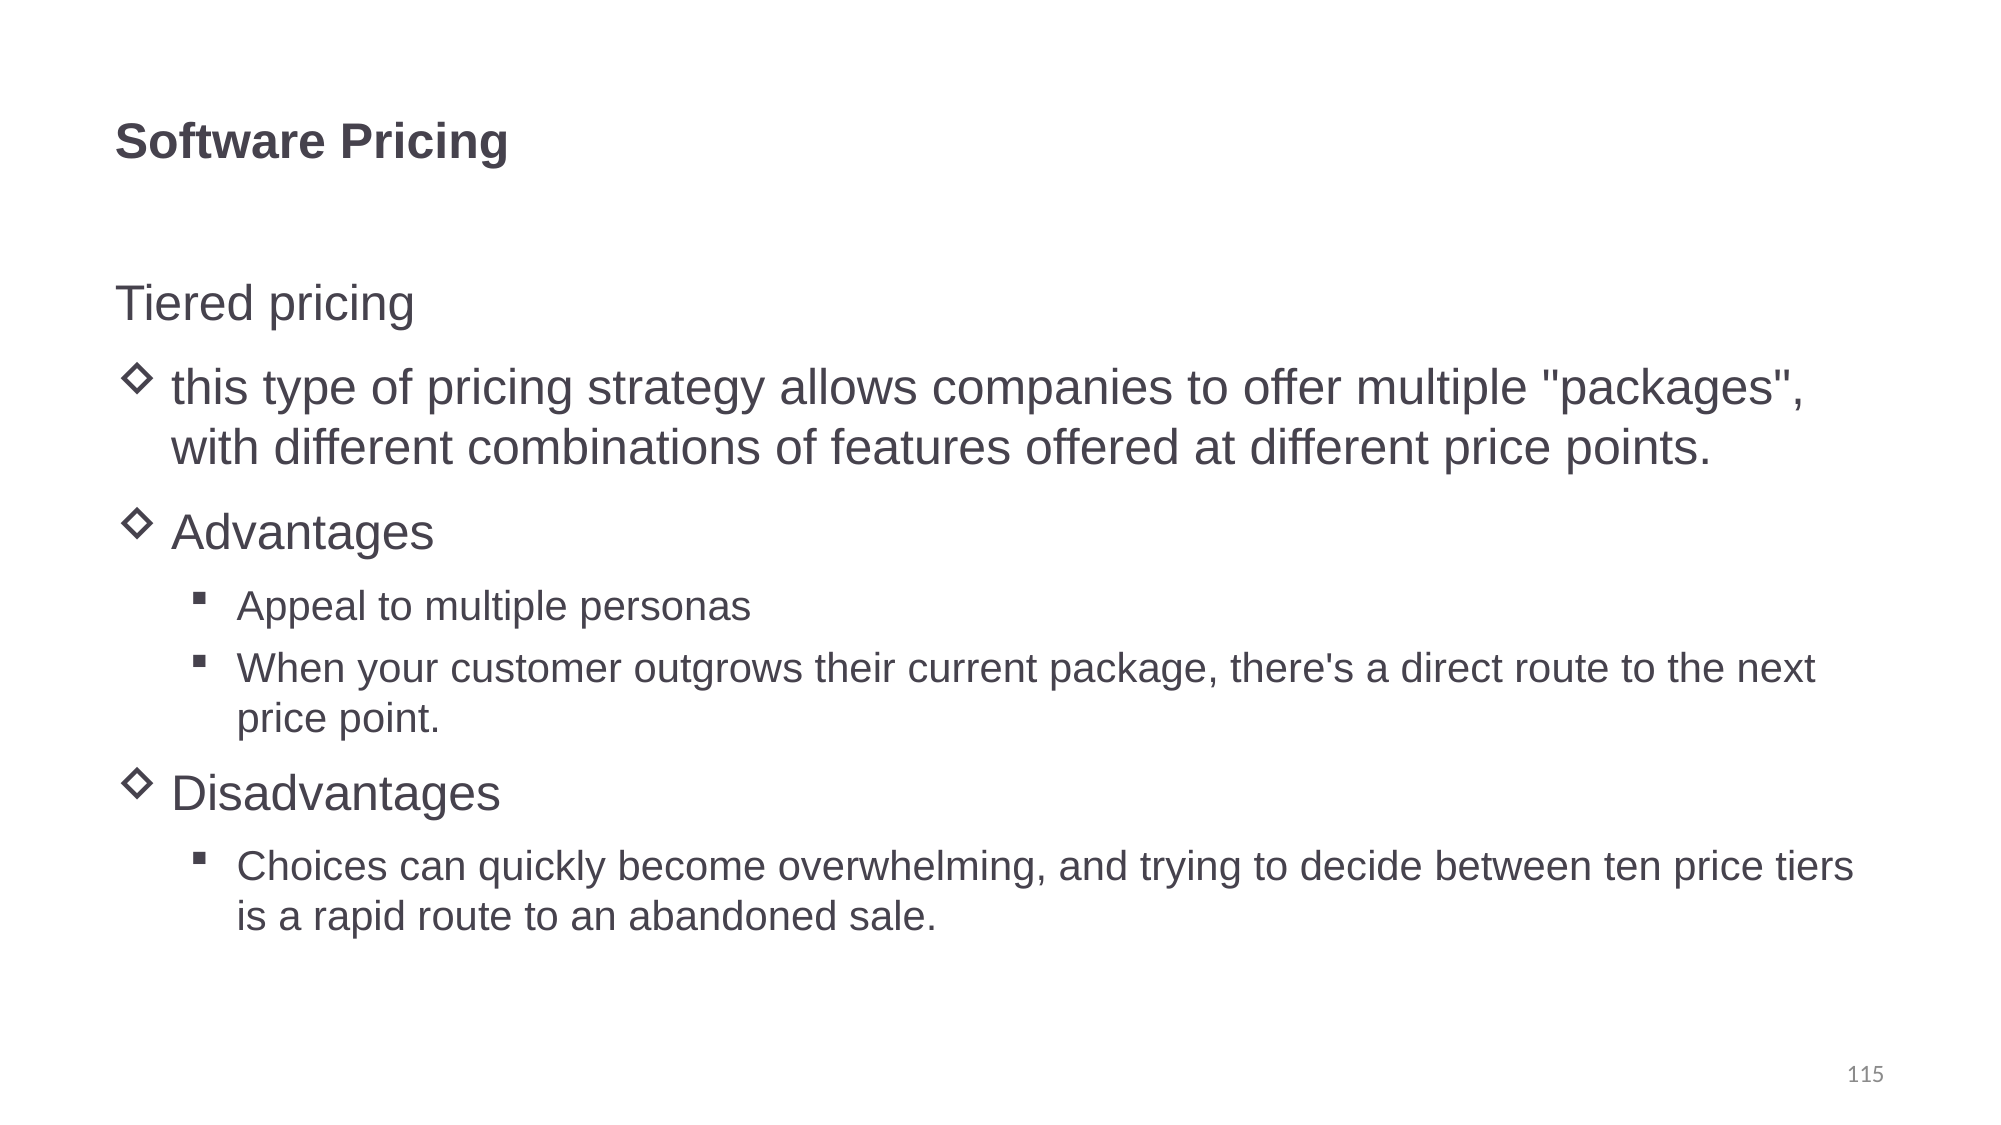

# Software Pricing
Tiered pricing
this type of pricing strategy allows companies to offer multiple "packages", with different combinations of features offered at different price points.
Advantages
Appeal to multiple personas
When your customer outgrows their current package, there's a direct route to the next price point.
Disadvantages
Choices can quickly become overwhelming, and trying to decide between ten price tiers is a rapid route to an abandoned sale.

115